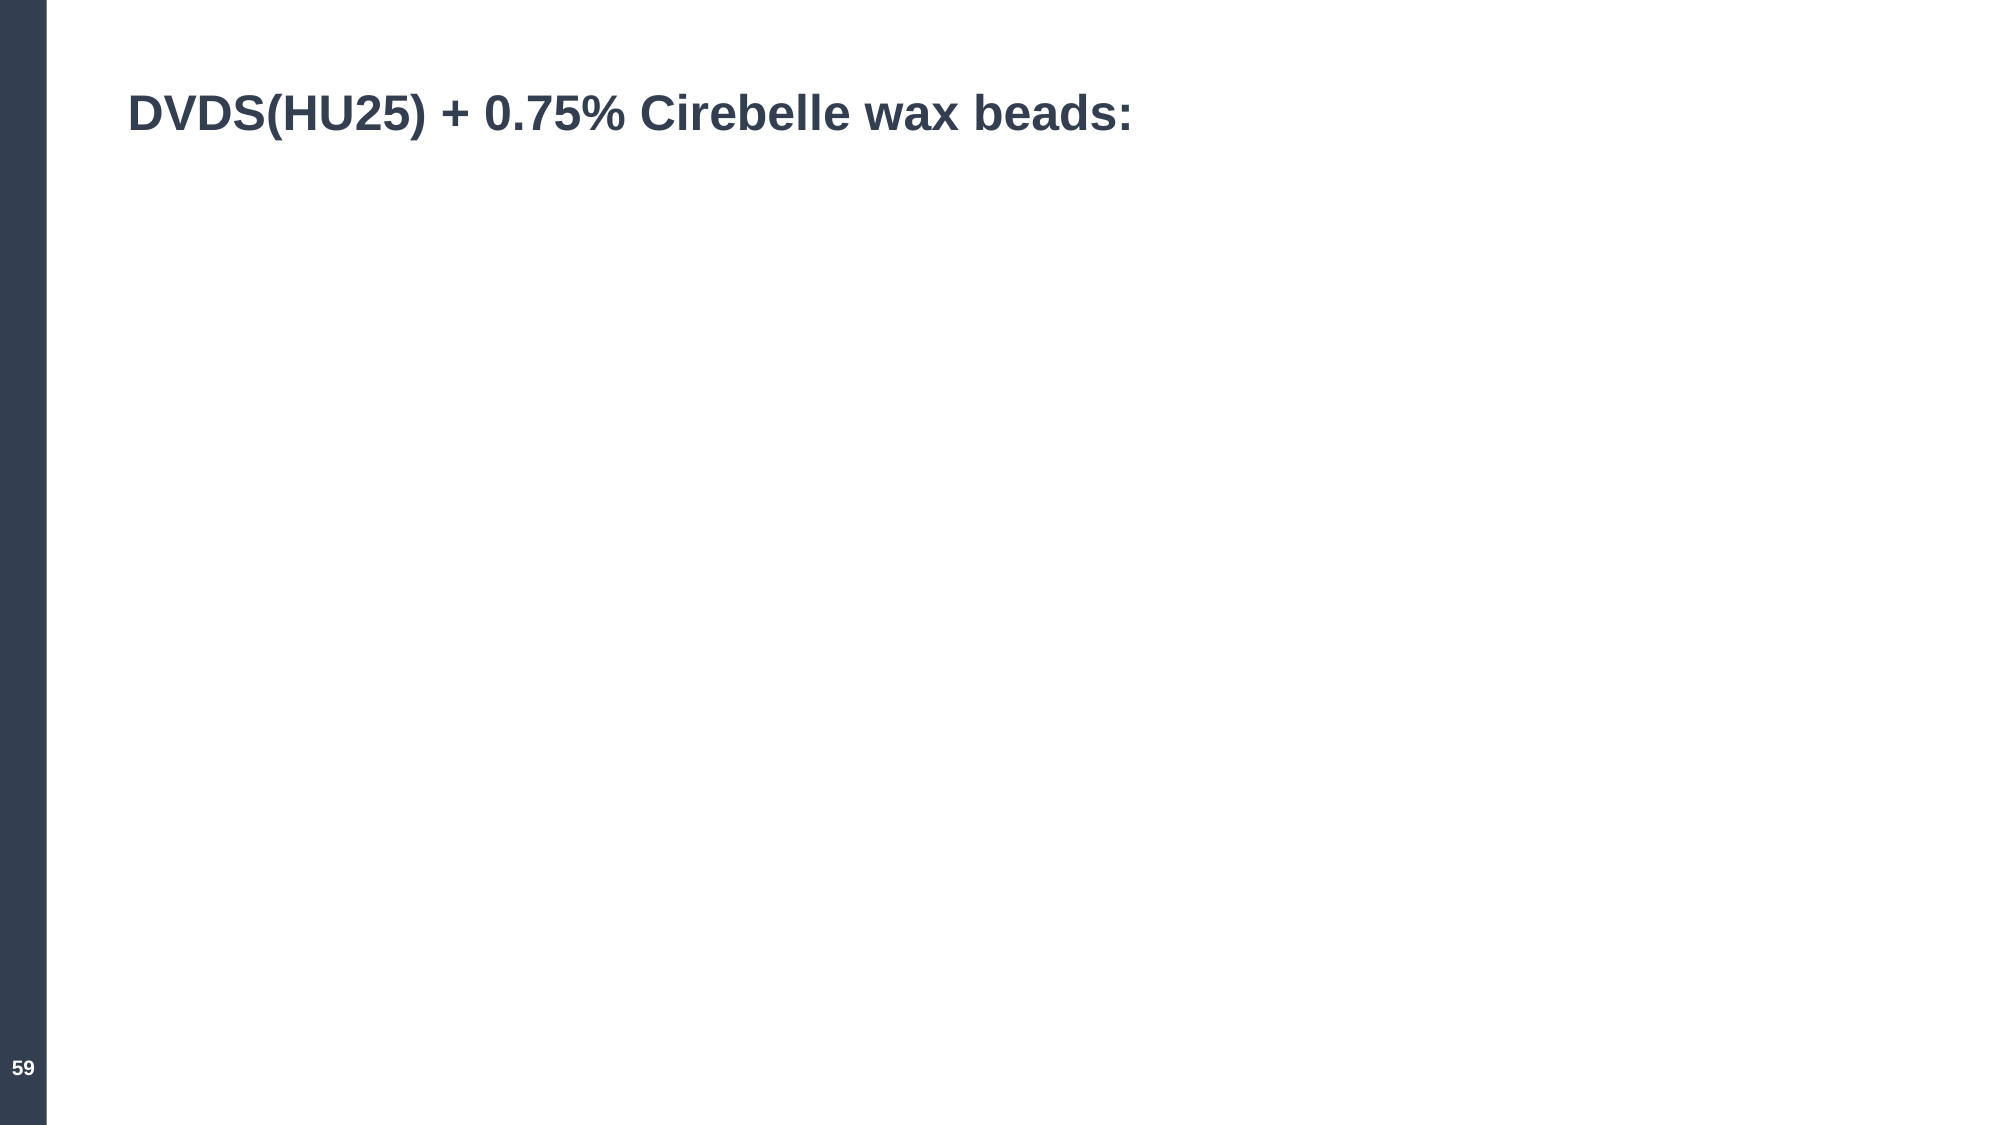

# DVDS(HU25) + 0.75% Cirebelle wax beads: